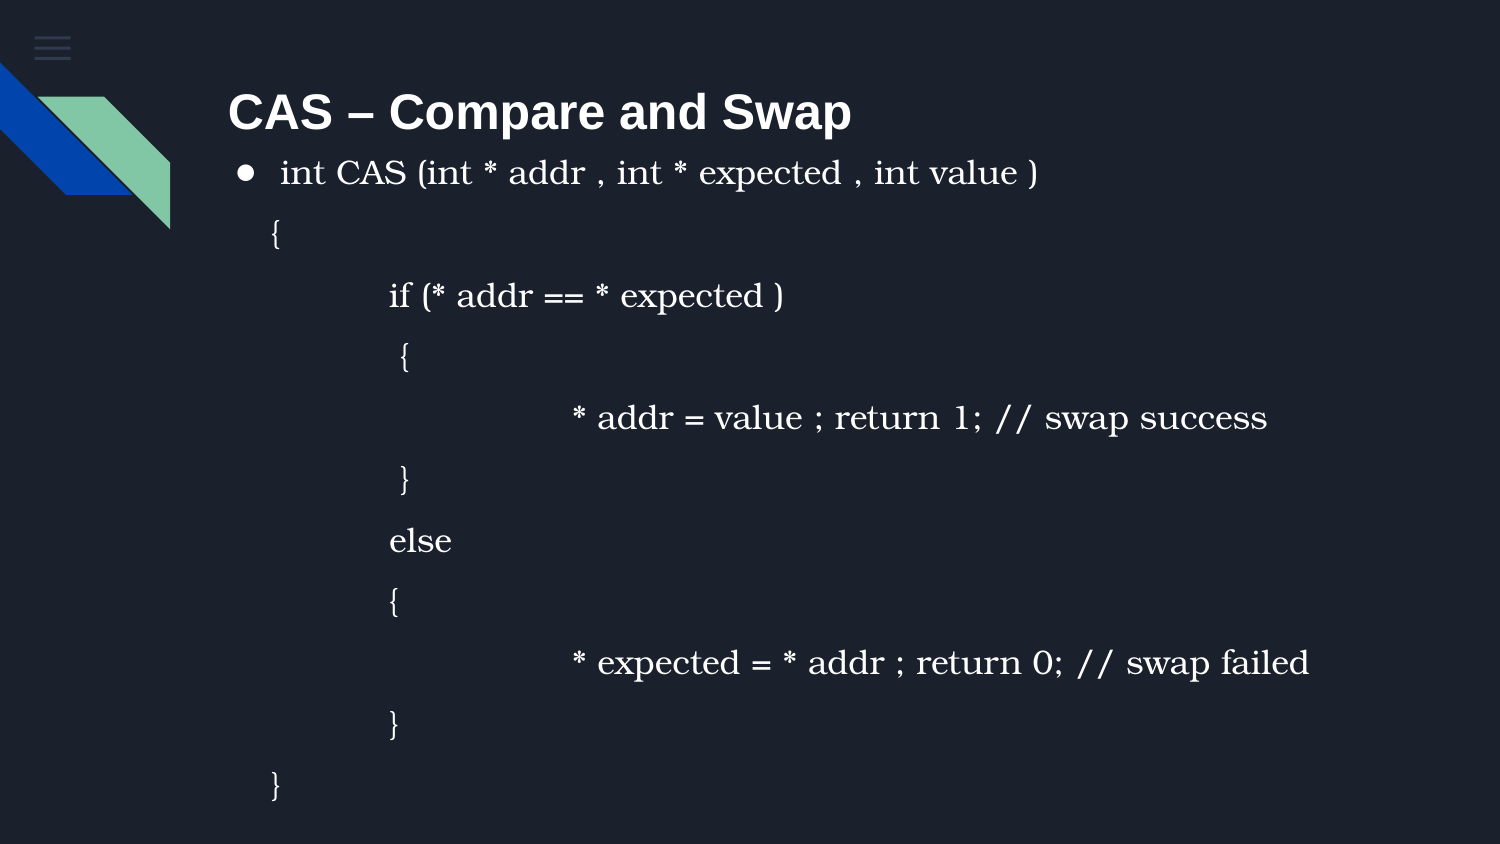

# CAS – Compare and Swap
  int CAS (int * addr , int * expected , int value )
    {
               if (* addr == * expected )
                {
                                * addr = value ; return 1; // swap success
                }
               else
               {
                                * expected = * addr ; return 0; // swap failed
               }
    }